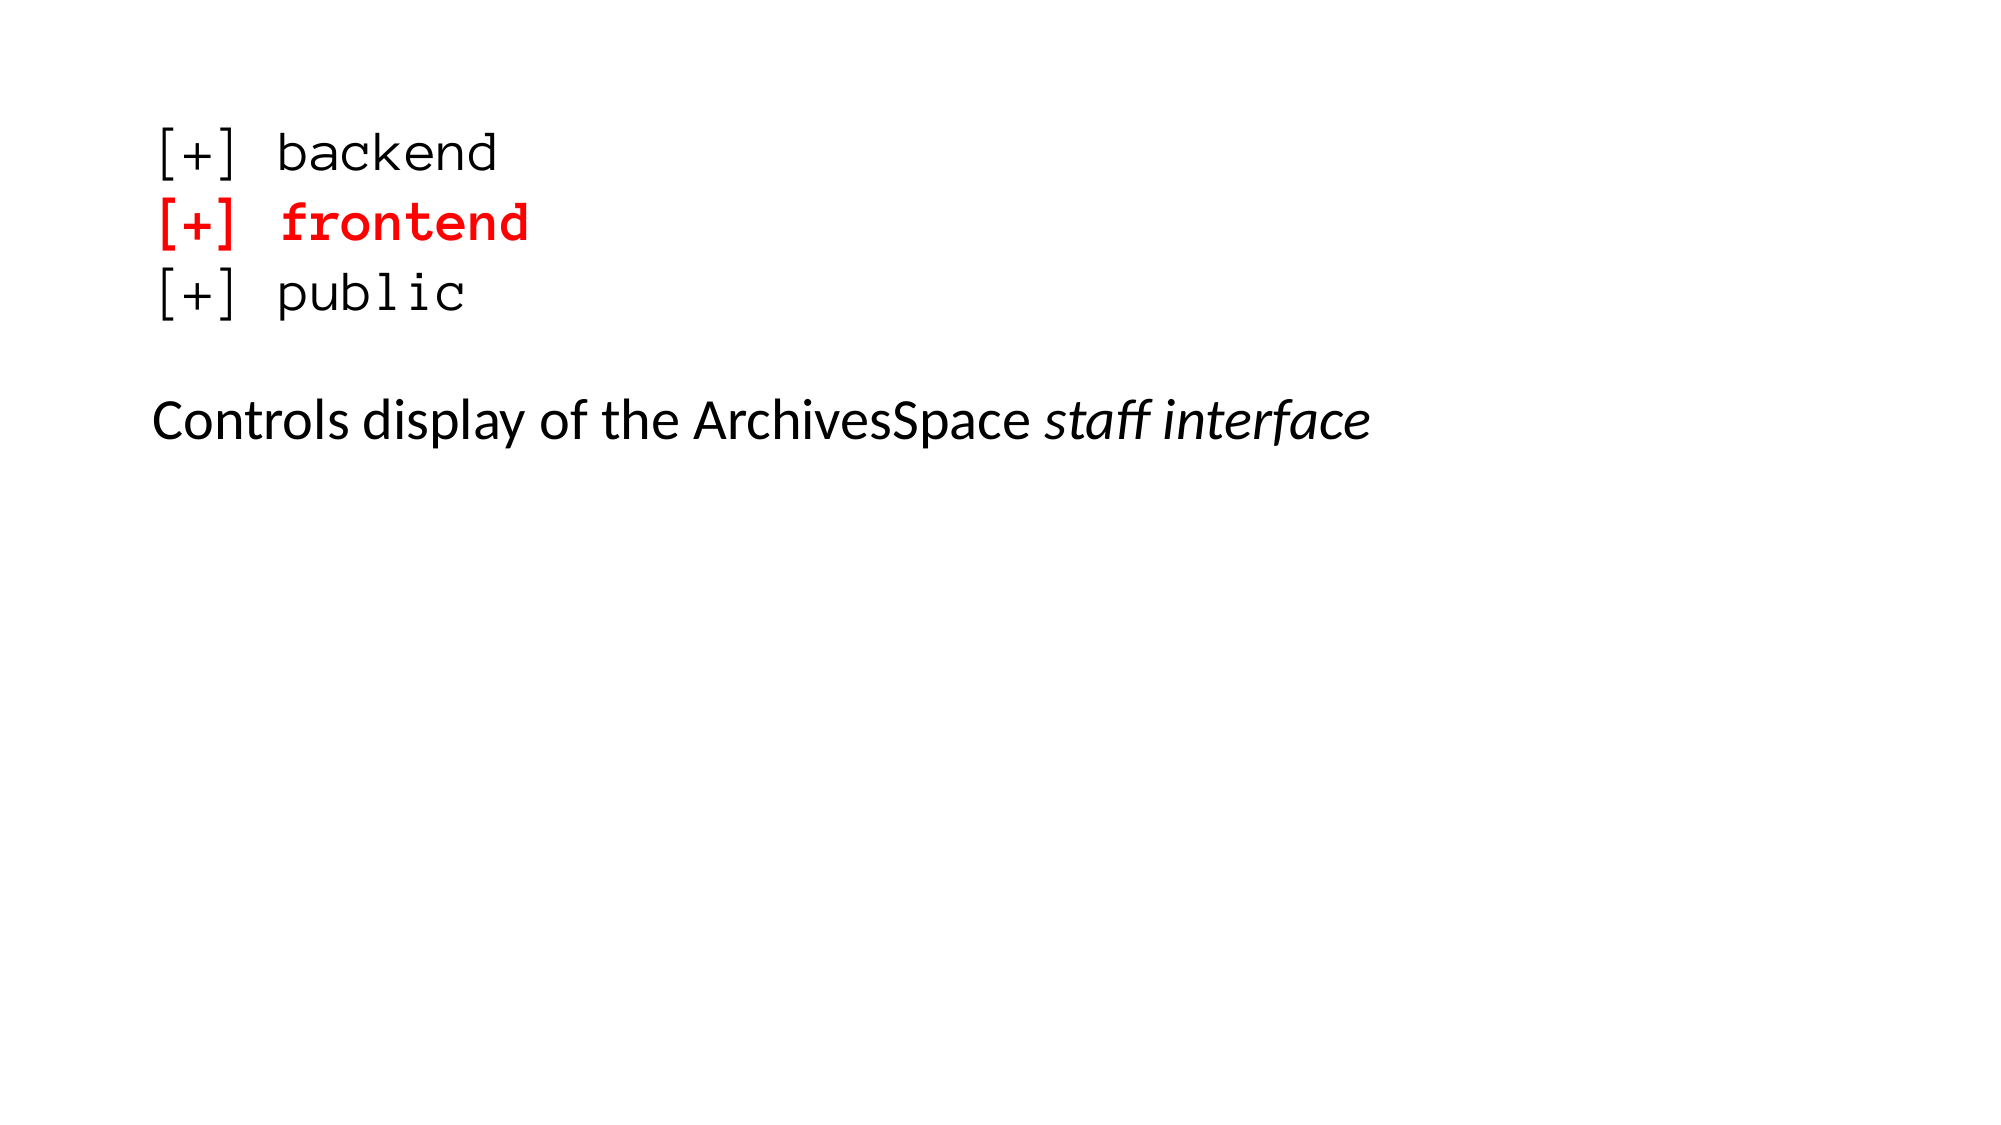

[+] backend
[+] frontend
[+] public
Controls display of the ArchivesSpace staff interface